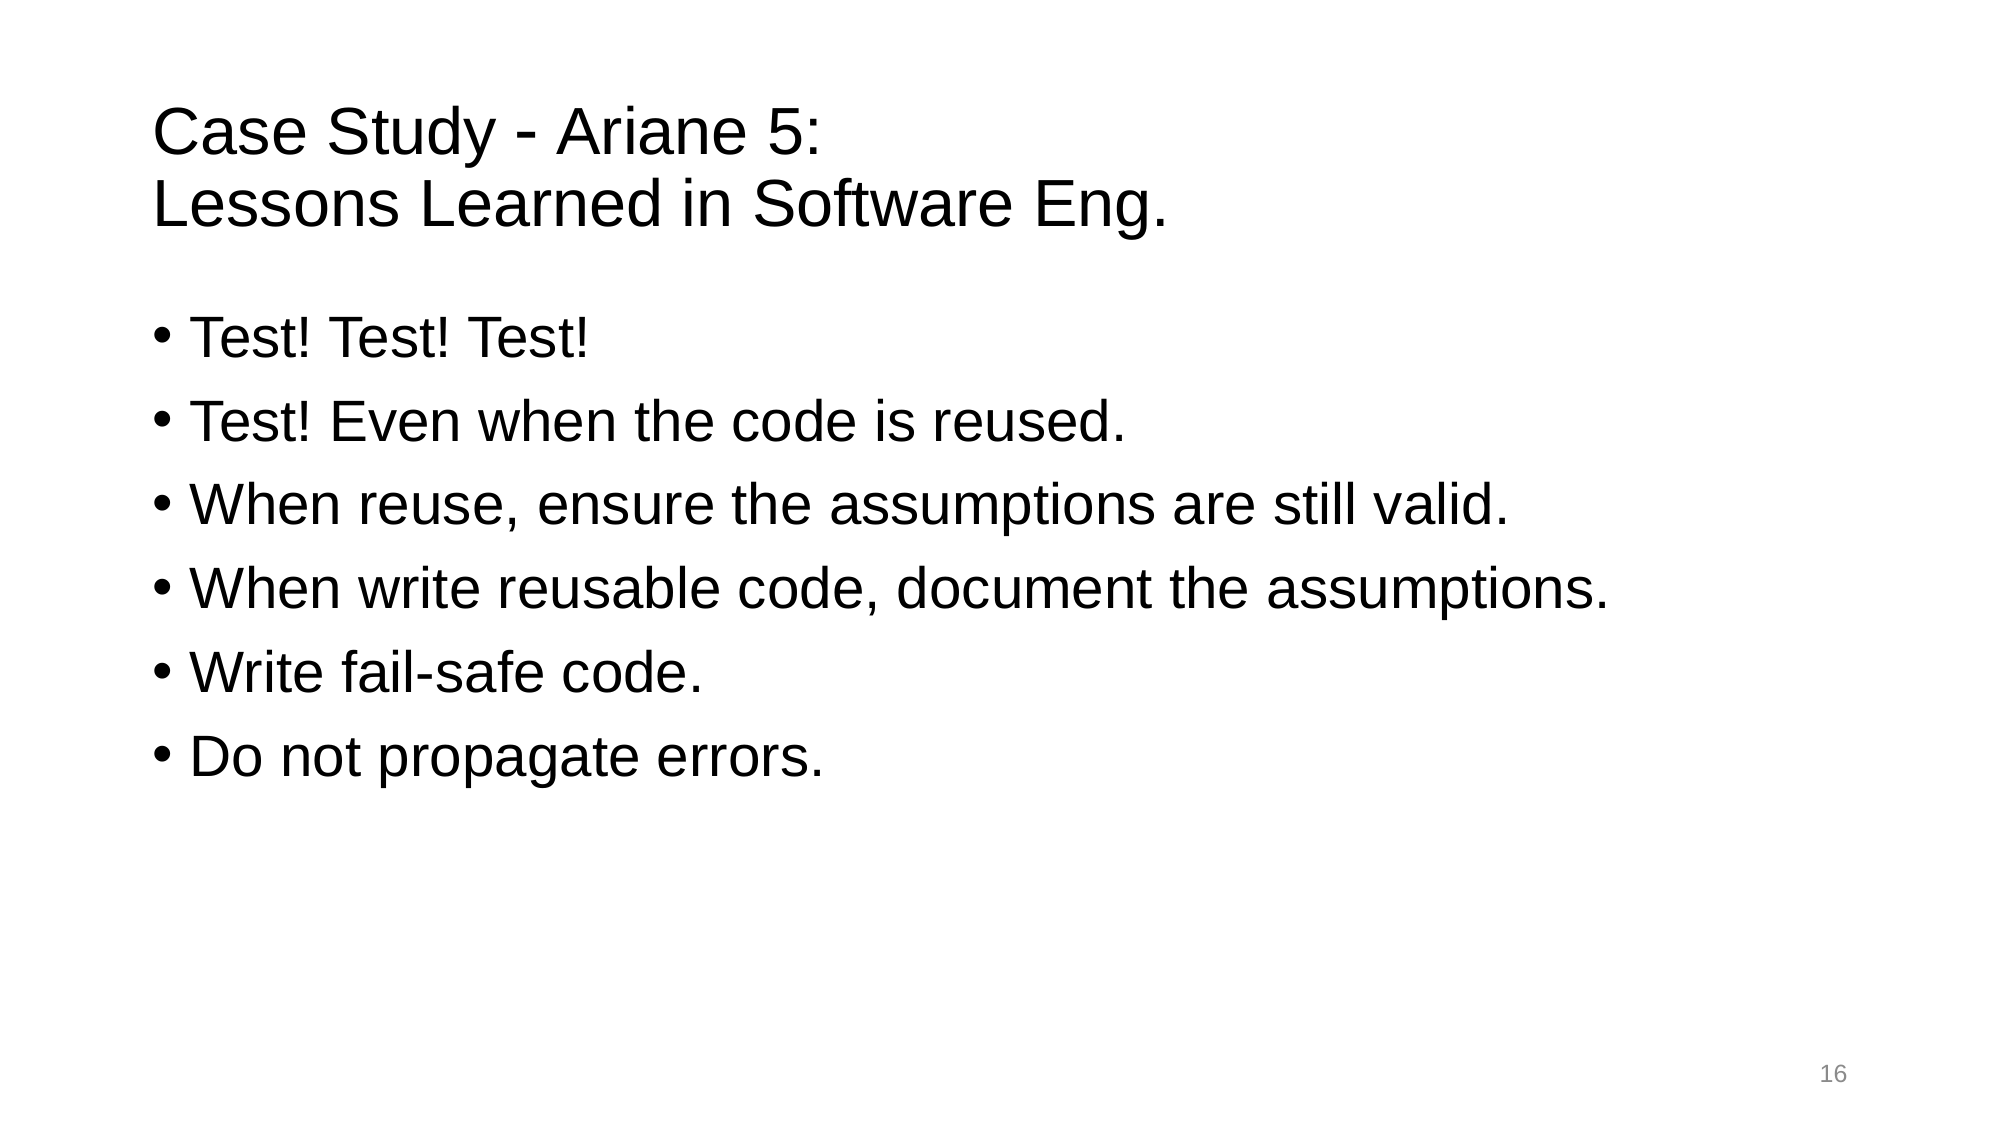

# Case Study − Ariane 5: Lessons Learned in Software Eng.
Test! Test! Test!
Test! Even when the code is reused.
When reuse, ensure the assumptions are still valid.
When write reusable code, document the assumptions.
Write fail-safe code.
Do not propagate errors.

16